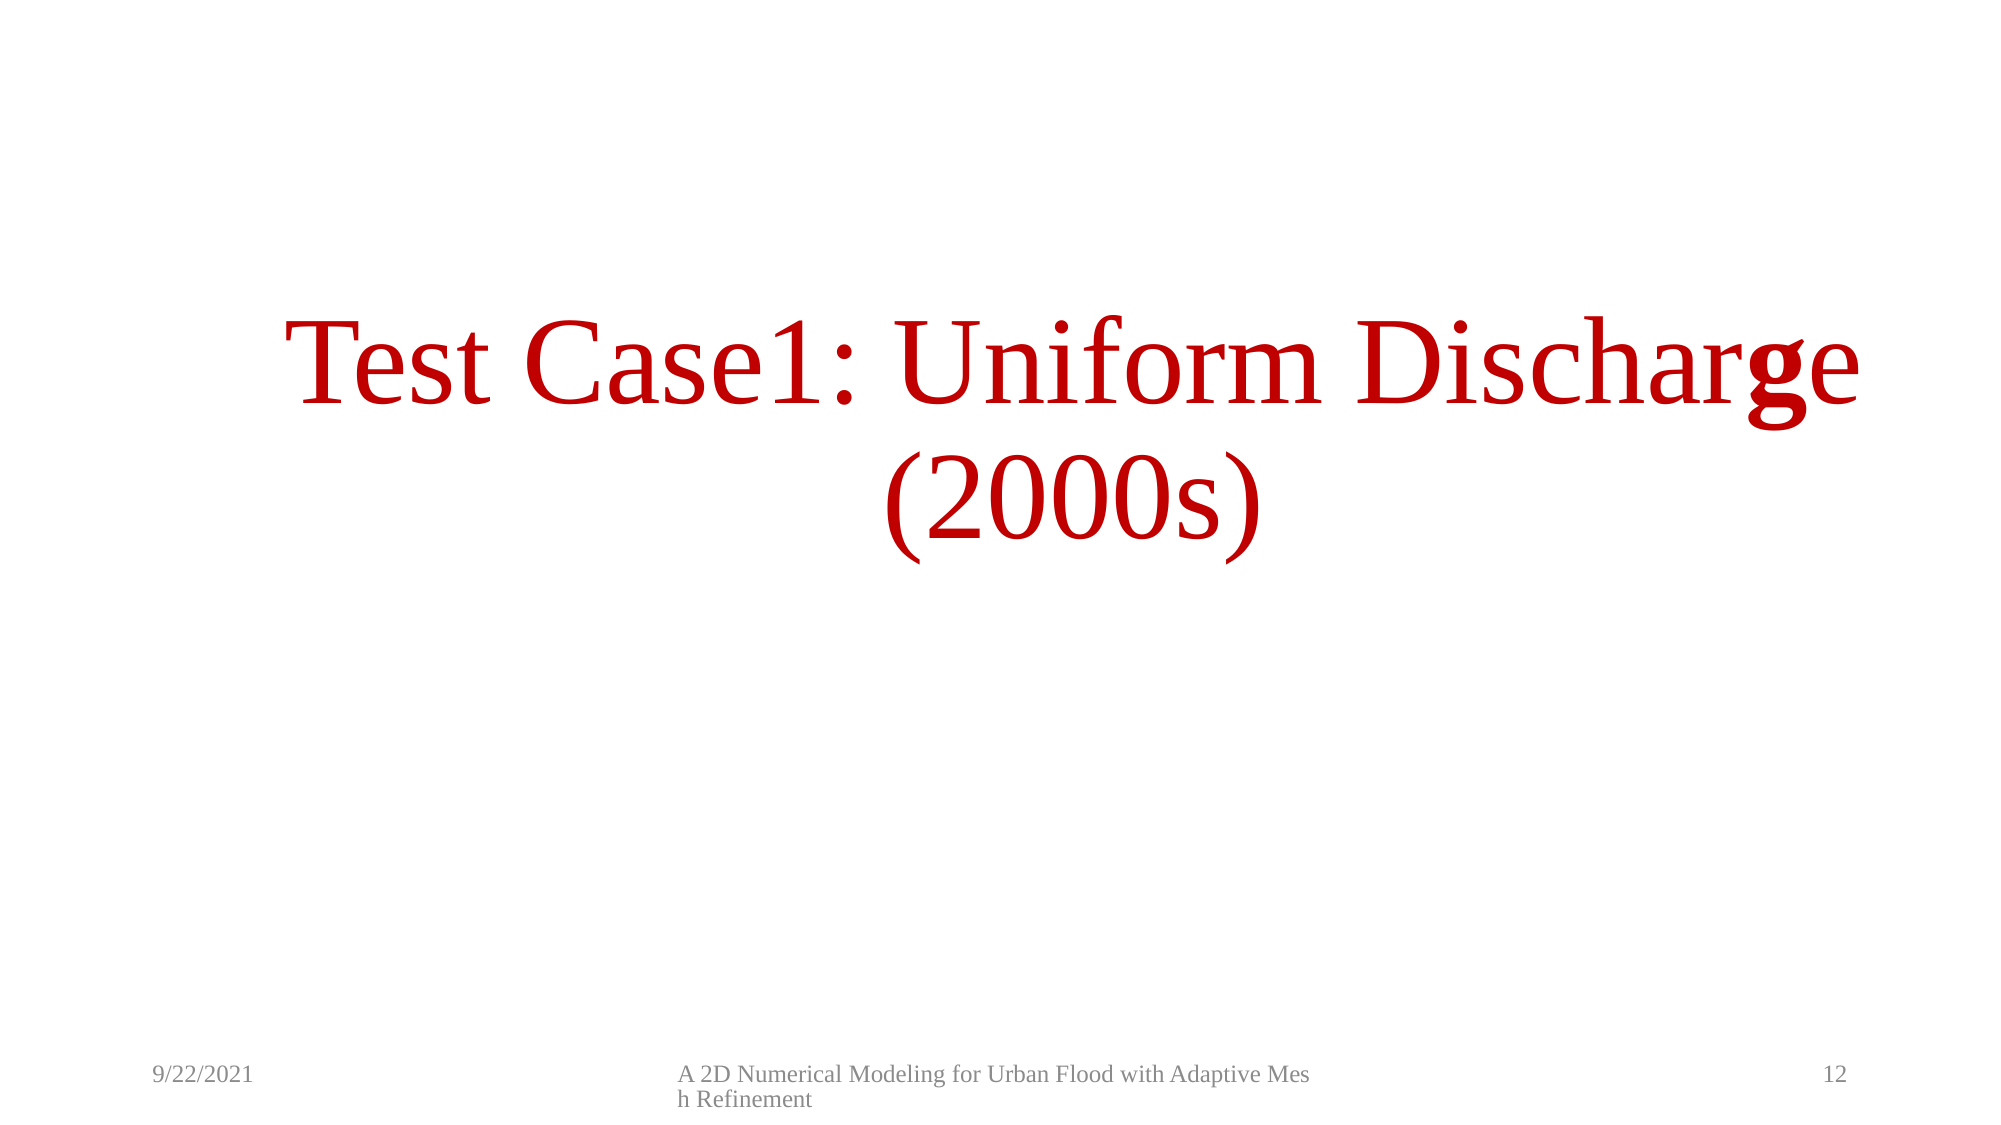

# Test Case1: Uniform Discharge (2000s)
9/22/2021
A 2D Numerical Modeling for Urban Flood with Adaptive Mesh Refinement
12